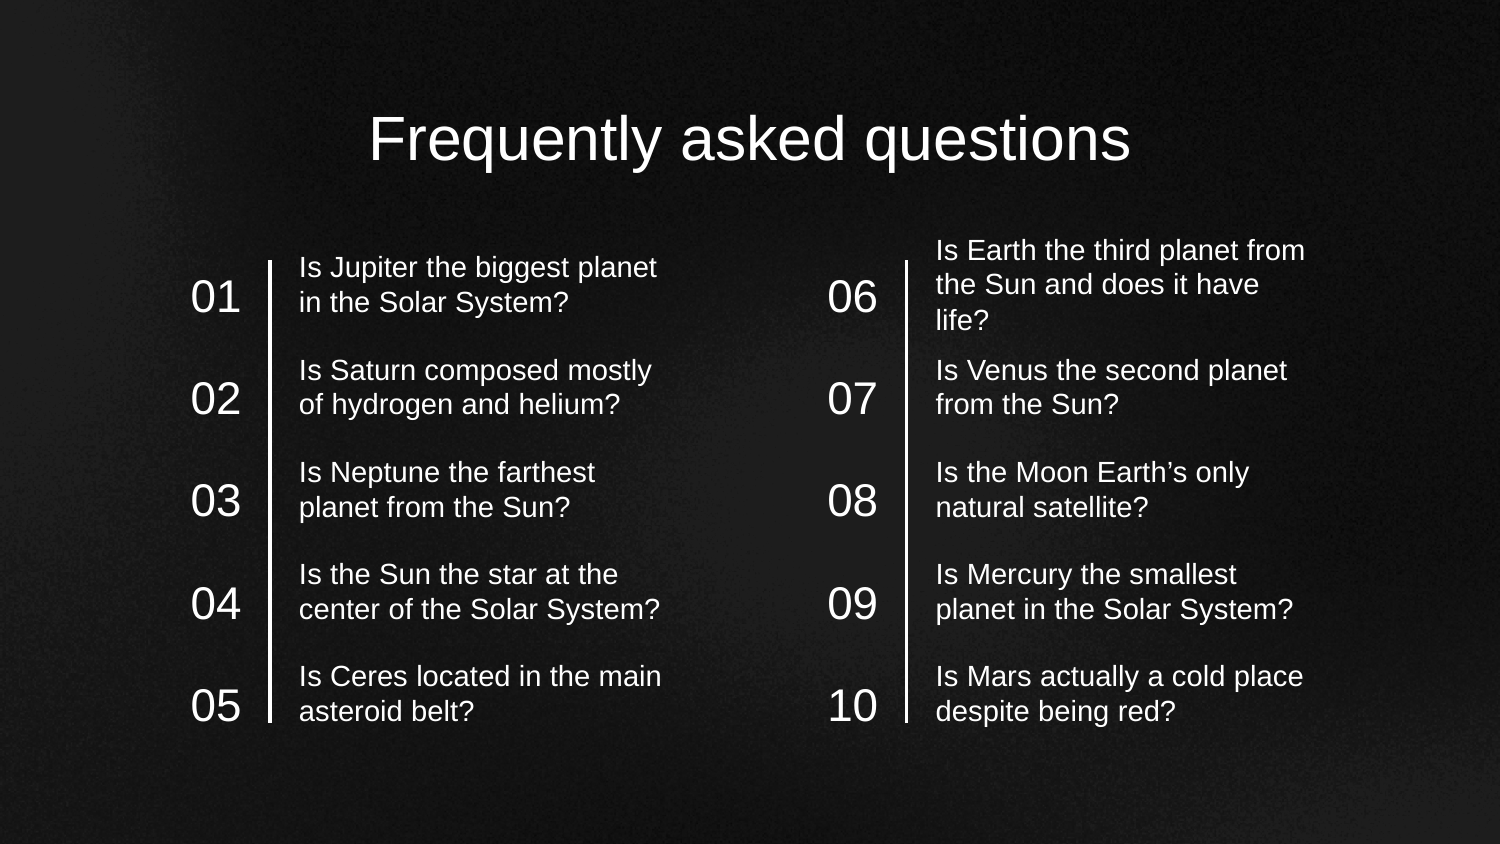

# Frequently asked questions
Is Jupiter the biggest planet in the Solar System?
Is Earth the third planet from the Sun and does it have life?
01
06
Is Saturn composed mostly of hydrogen and helium?
Is Venus the second planet from the Sun?
07
02
Is Neptune the farthest planet from the Sun?
Is the Moon Earth’s only natural satellite?
08
03
Is the Sun the star at the center of the Solar System?
Is Mercury the smallest planet in the Solar System?
09
04
Is Ceres located in the main asteroid belt?
Is Mars actually a cold place despite being red?
05
10